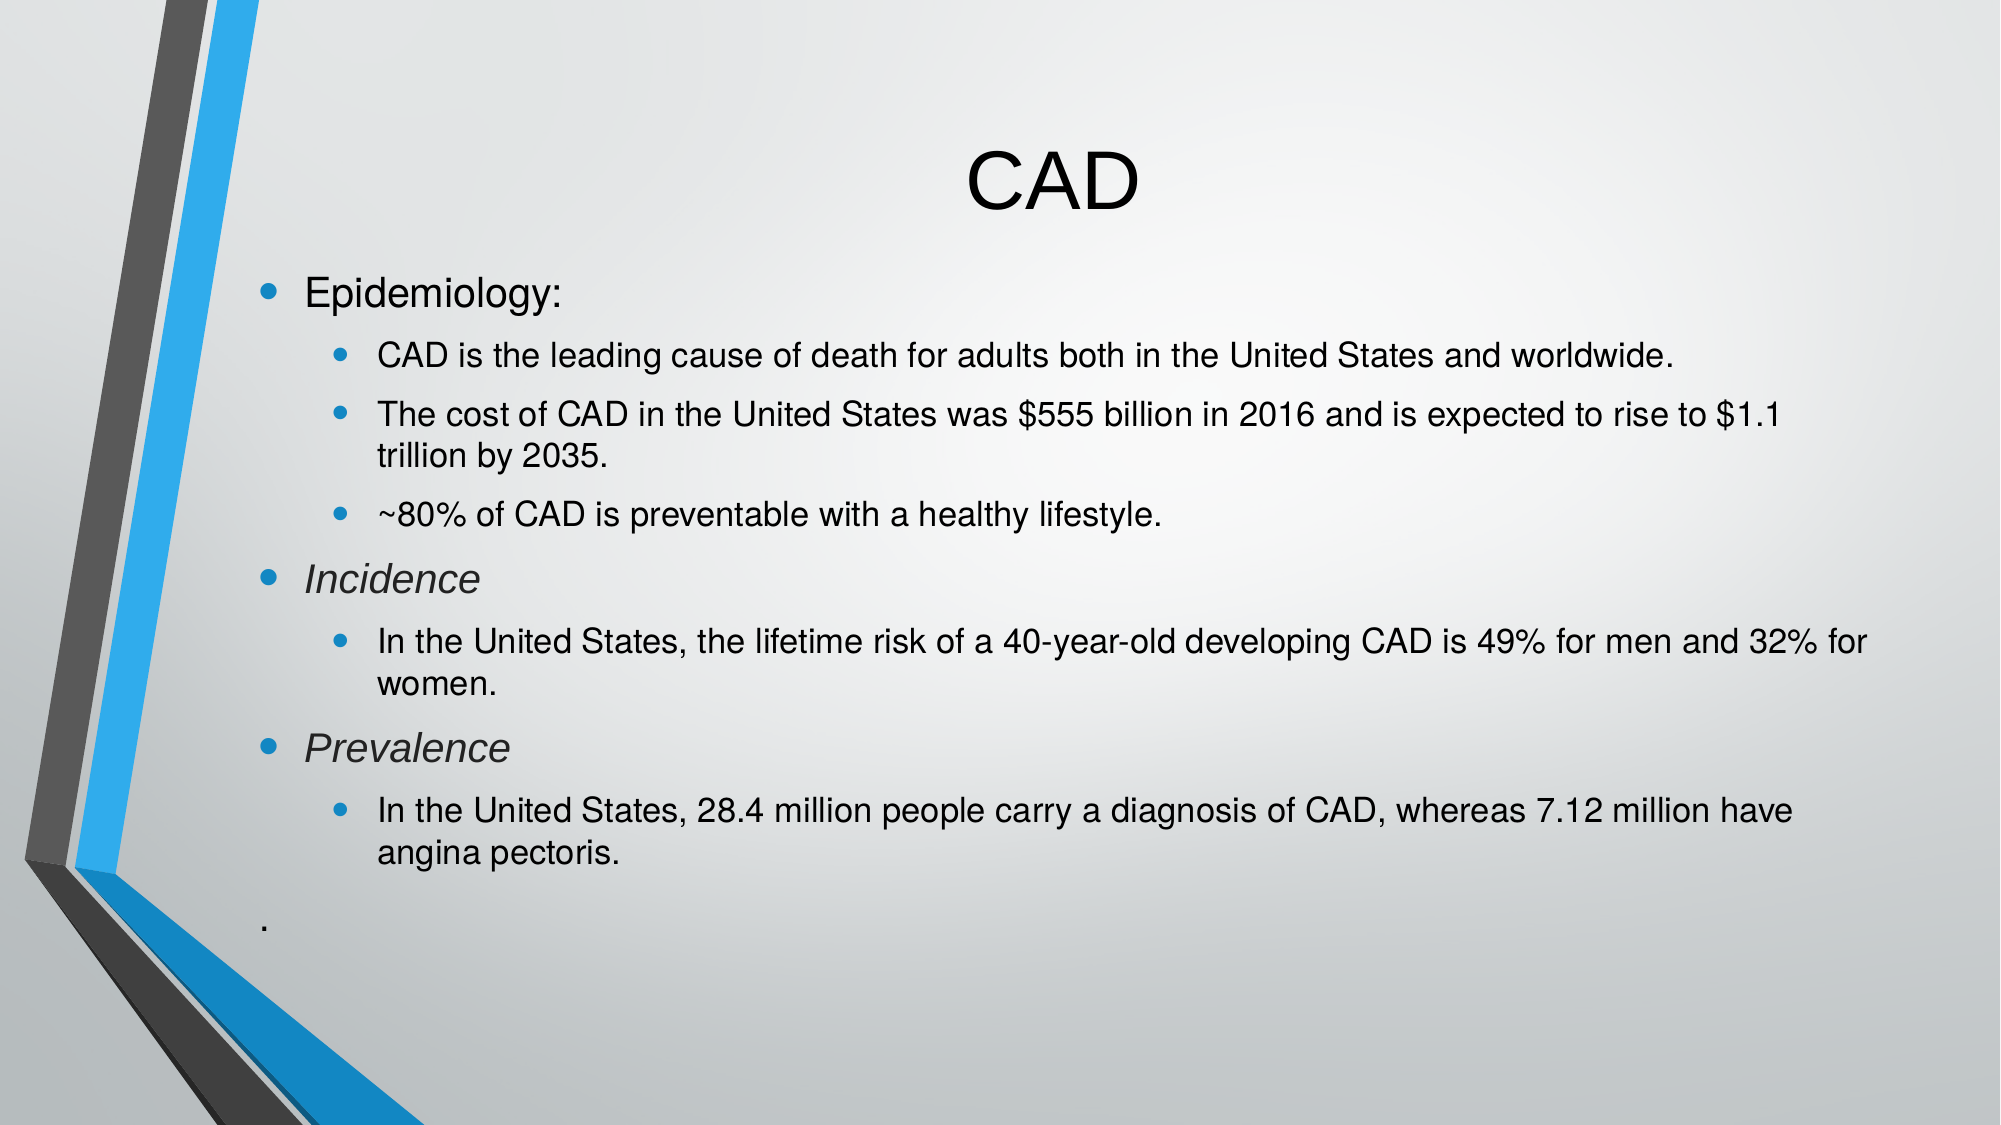

# CAD
Epidemiology:
CAD is the leading cause of death for adults both in the United States and worldwide.
The cost of CAD in the United States was $555 billion in 2016 and is expected to rise to $1.1 trillion by 2035.
~80% of CAD is preventable with a healthy lifestyle.
Incidence
In the United States, the lifetime risk of a 40-year-old developing CAD is 49% for men and 32% for women.
Prevalence
In the United States, 28.4 million people carry a diagnosis of CAD, whereas 7.12 million have angina pectoris.
.